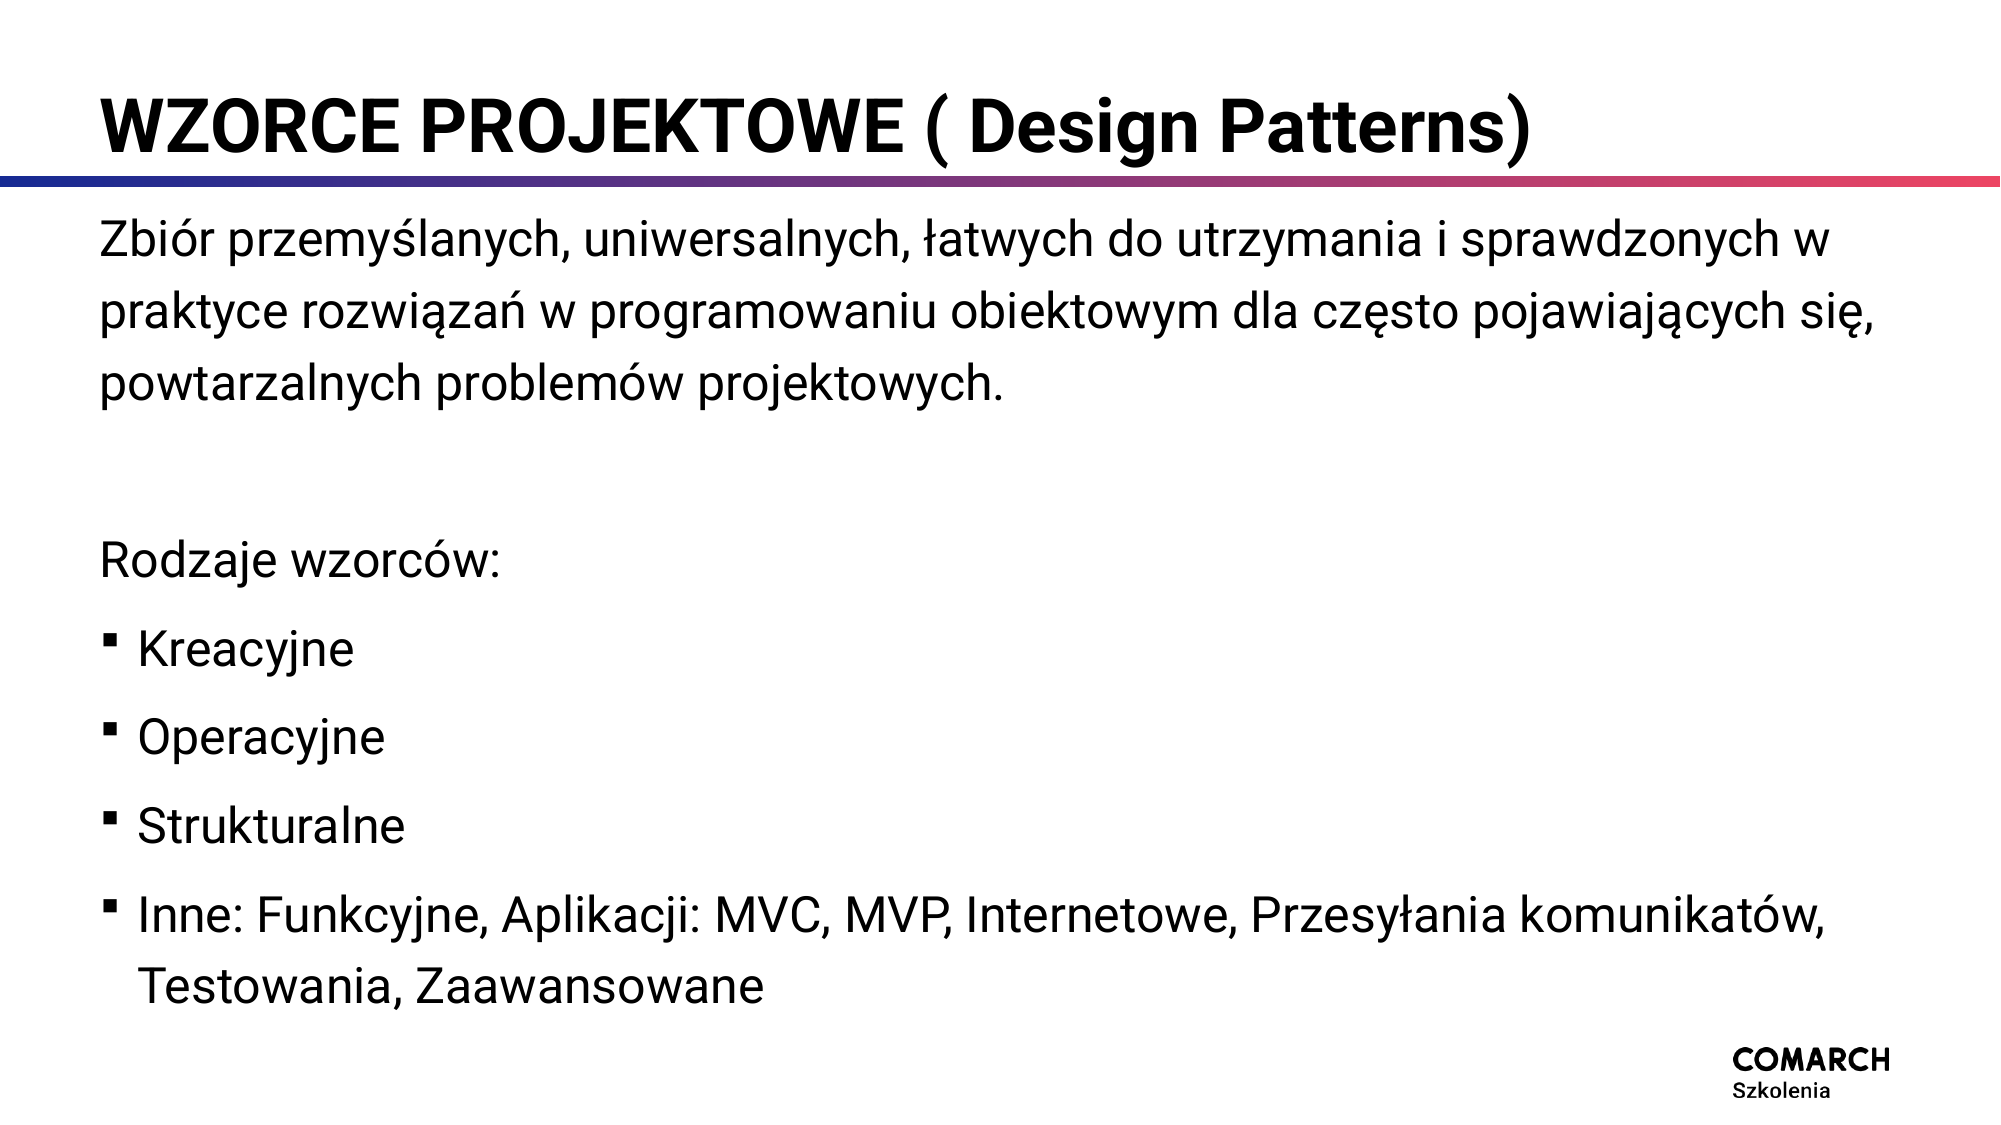

# WZORCE PROJEKTOWE ( Design Patterns)
Zbiór przemyślanych, uniwersalnych, łatwych do utrzymania i sprawdzonych w praktyce rozwiązań w programowaniu obiektowym dla często pojawiających się, powtarzalnych problemów projektowych.

Rodzaje wzorców:
Kreacyjne
Operacyjne
Strukturalne
Inne: Funkcyjne, Aplikacji: MVC, MVP, Internetowe, Przesyłania komunikatów, Testowania, Zaawansowane